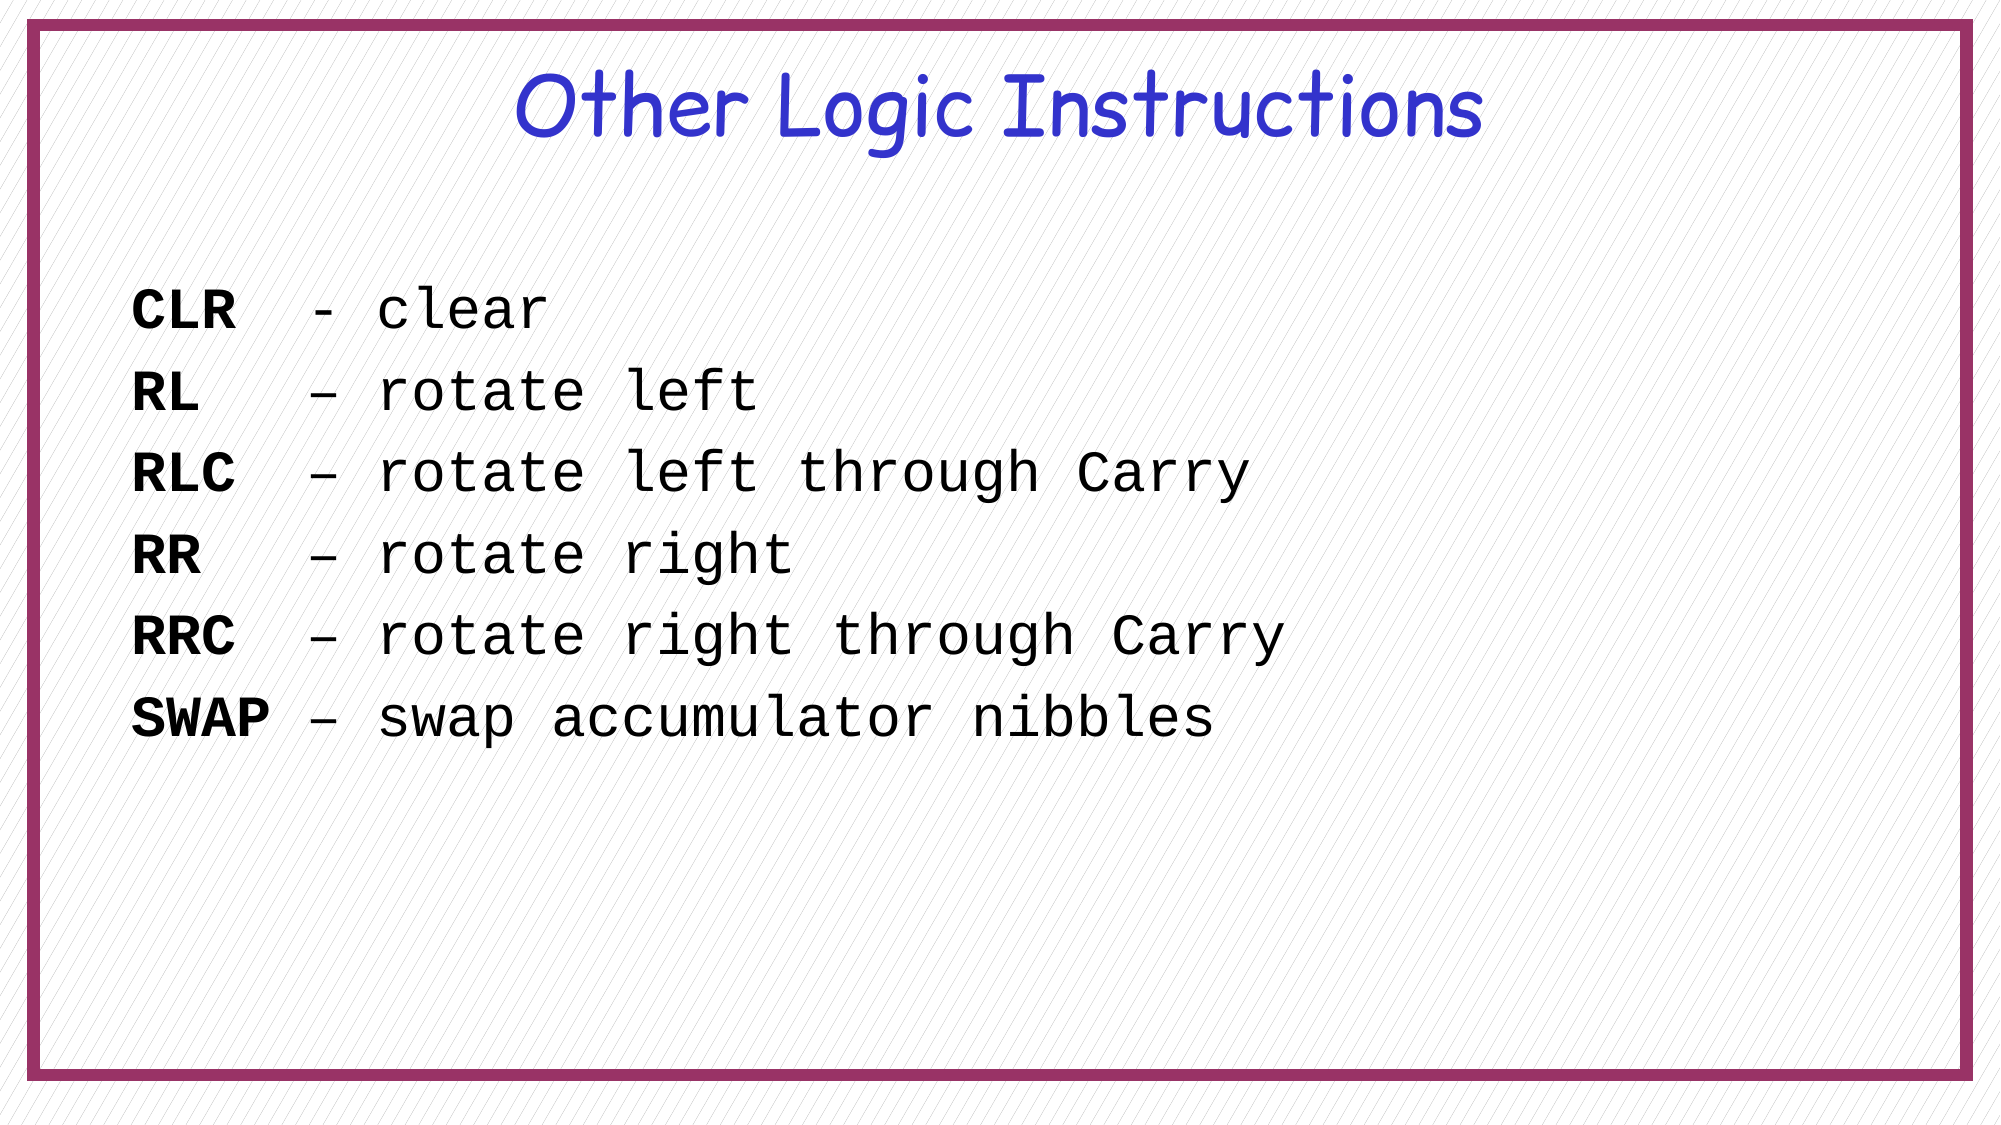

# Other Logic Instructions
CLR  - clear
RL   – rotate left
RLC  – rotate left through Carry
RR   – rotate right
RRC  – rotate right through Carry
SWAP – swap accumulator nibbles